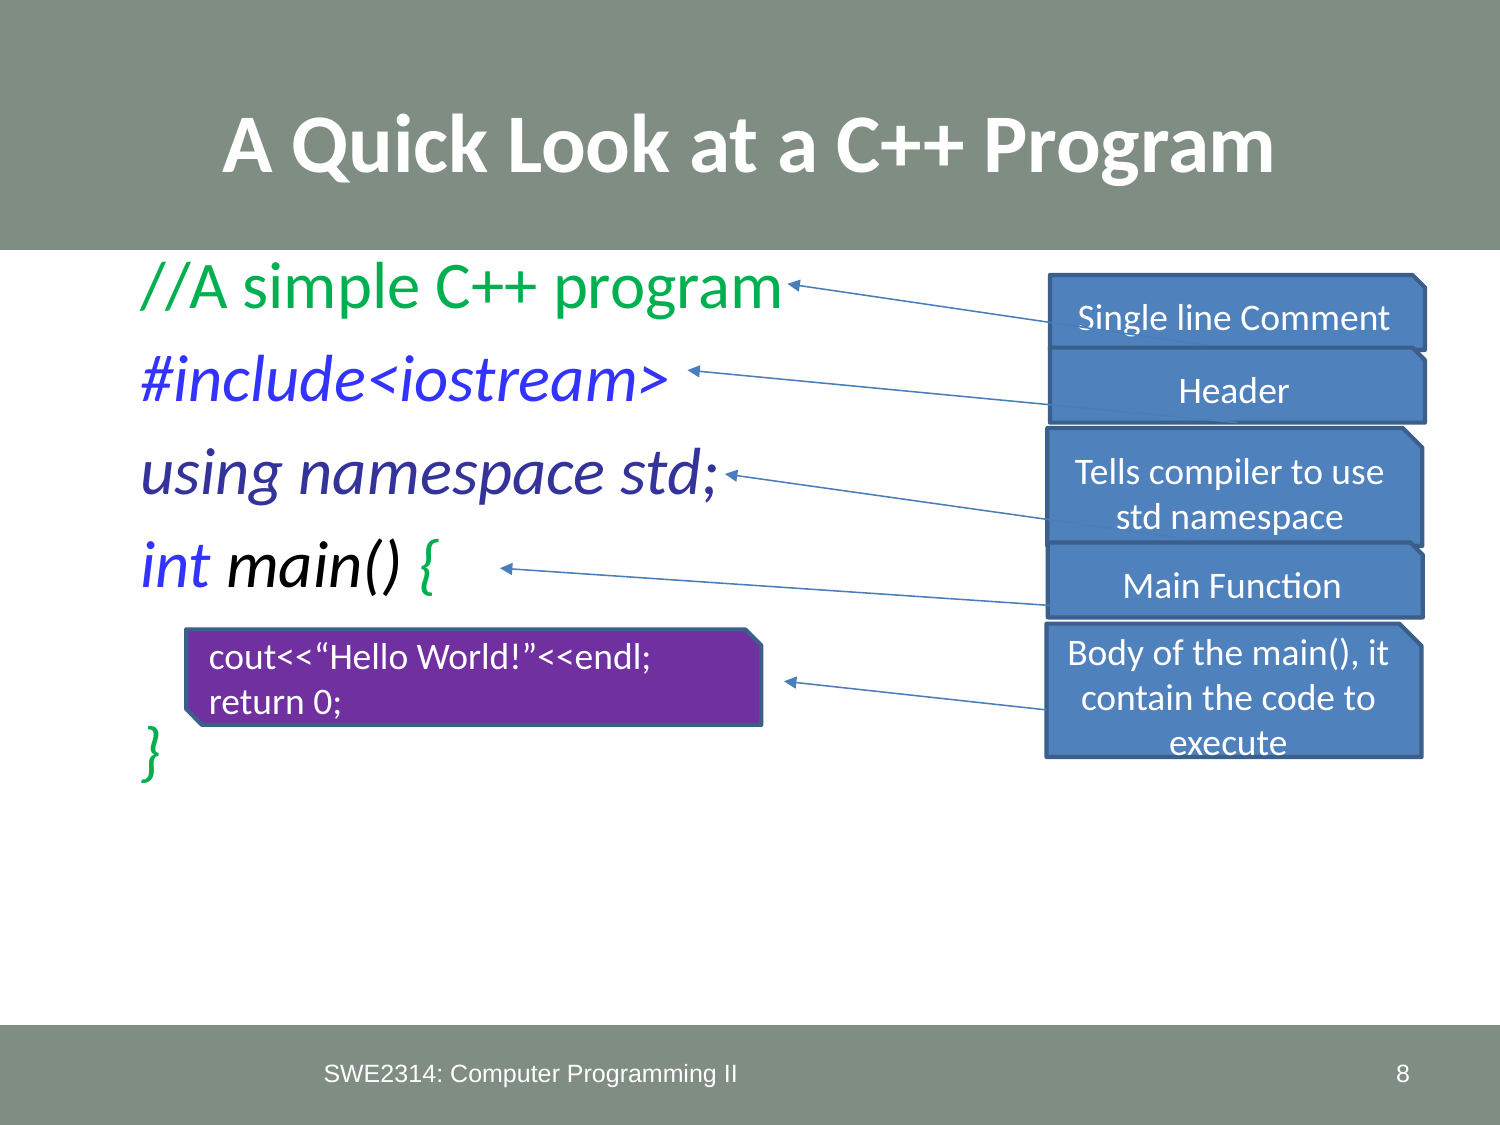

# A Quick Look at a C++ Program
//A simple C++ program
#include<iostream>
using namespace std;
int main() {

}
Single line Comment
Header
Tells compiler to use std namespace
Main Function
Body of the main(), it contain the code to execute
cout<<“Hello World!”<<endl;
return 0;
SWE2314: Computer Programming II
8